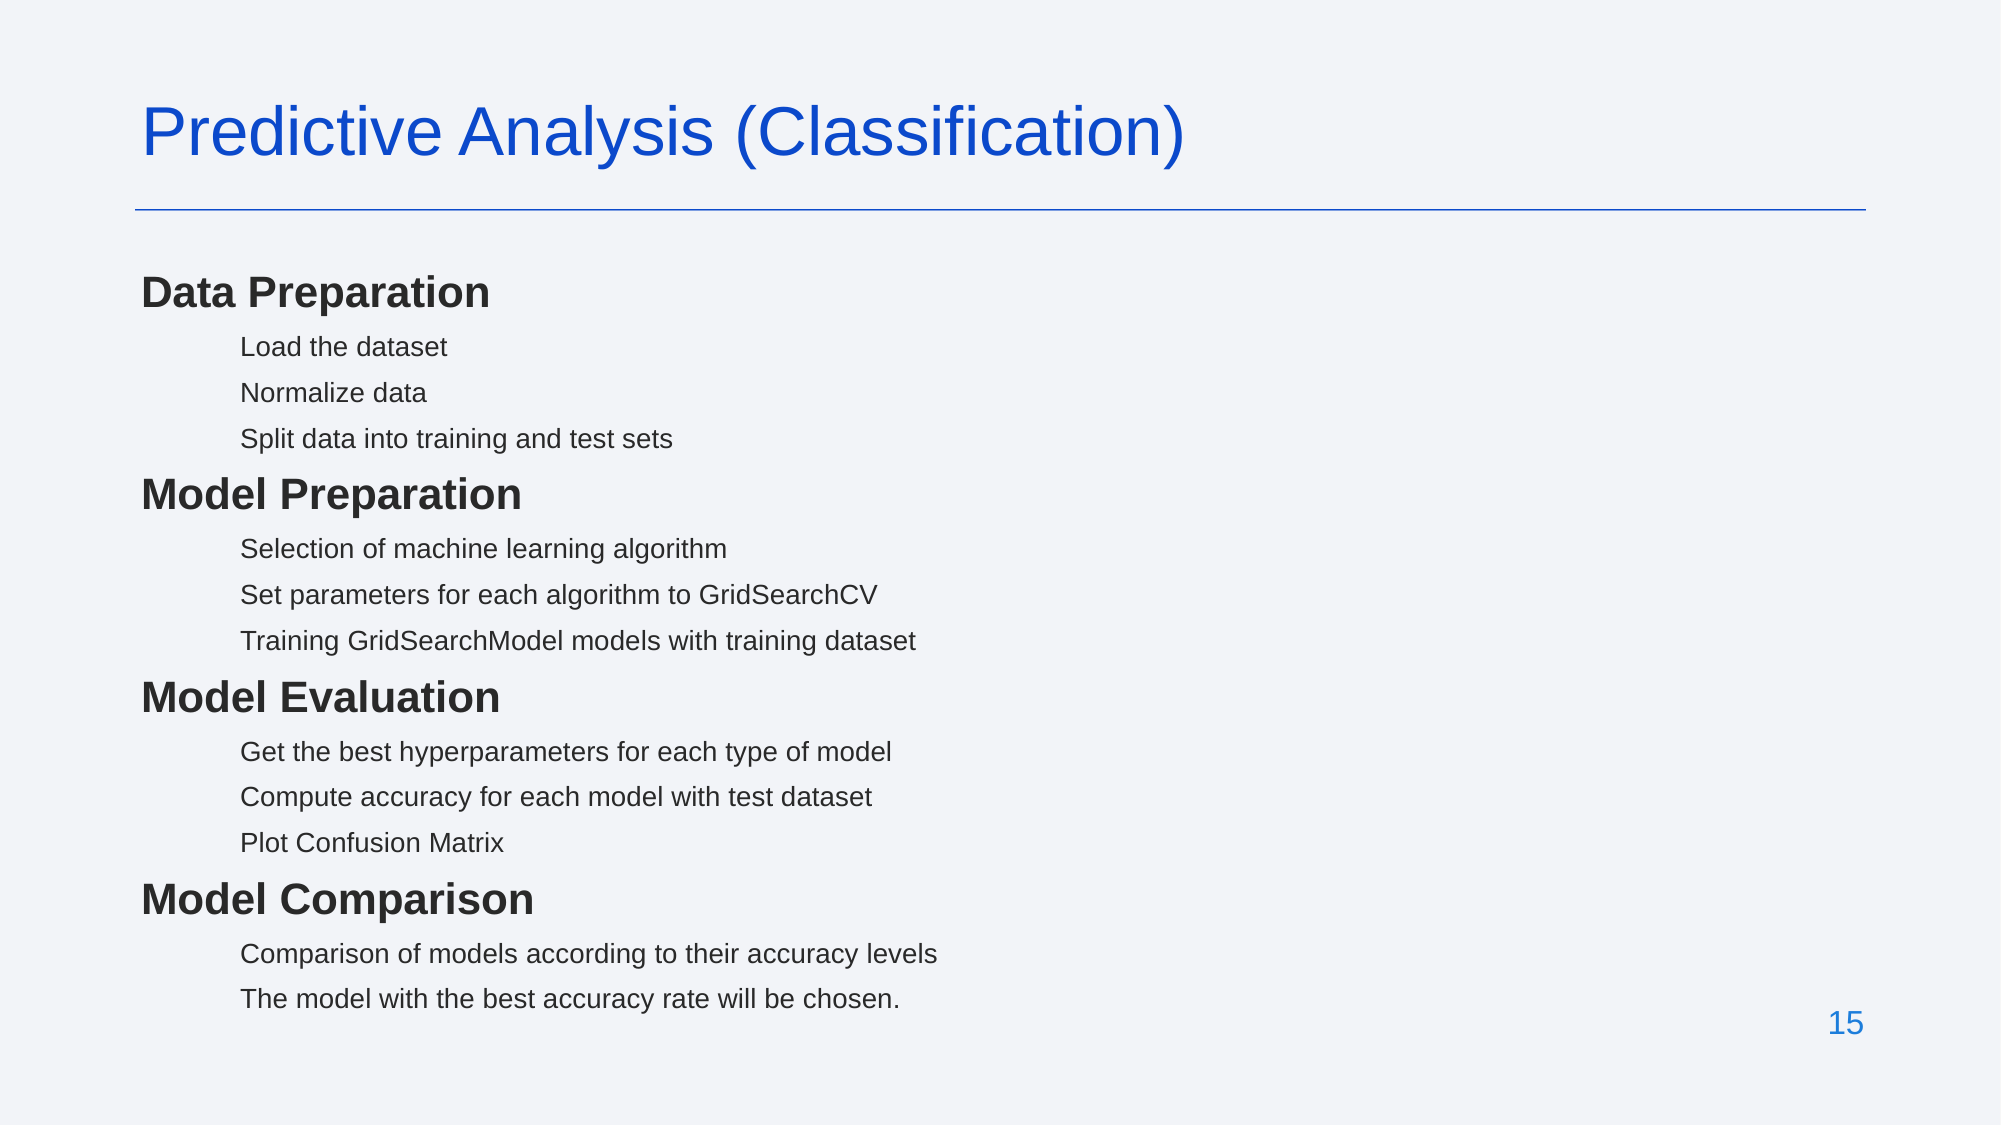

Predictive Analysis (Classification)
Data Preparation
Load the dataset
Normalize data
Split data into training and test sets
Model Preparation
Selection of machine learning algorithm
Set parameters for each algorithm to GridSearchCV
Training GridSearchModel models with training dataset
Model Evaluation
Get the best hyperparameters for each type of model
Compute accuracy for each model with test dataset
Plot Confusion Matrix
Model Comparison
Comparison of models according to their accuracy levels
The model with the best accuracy rate will be chosen.

15